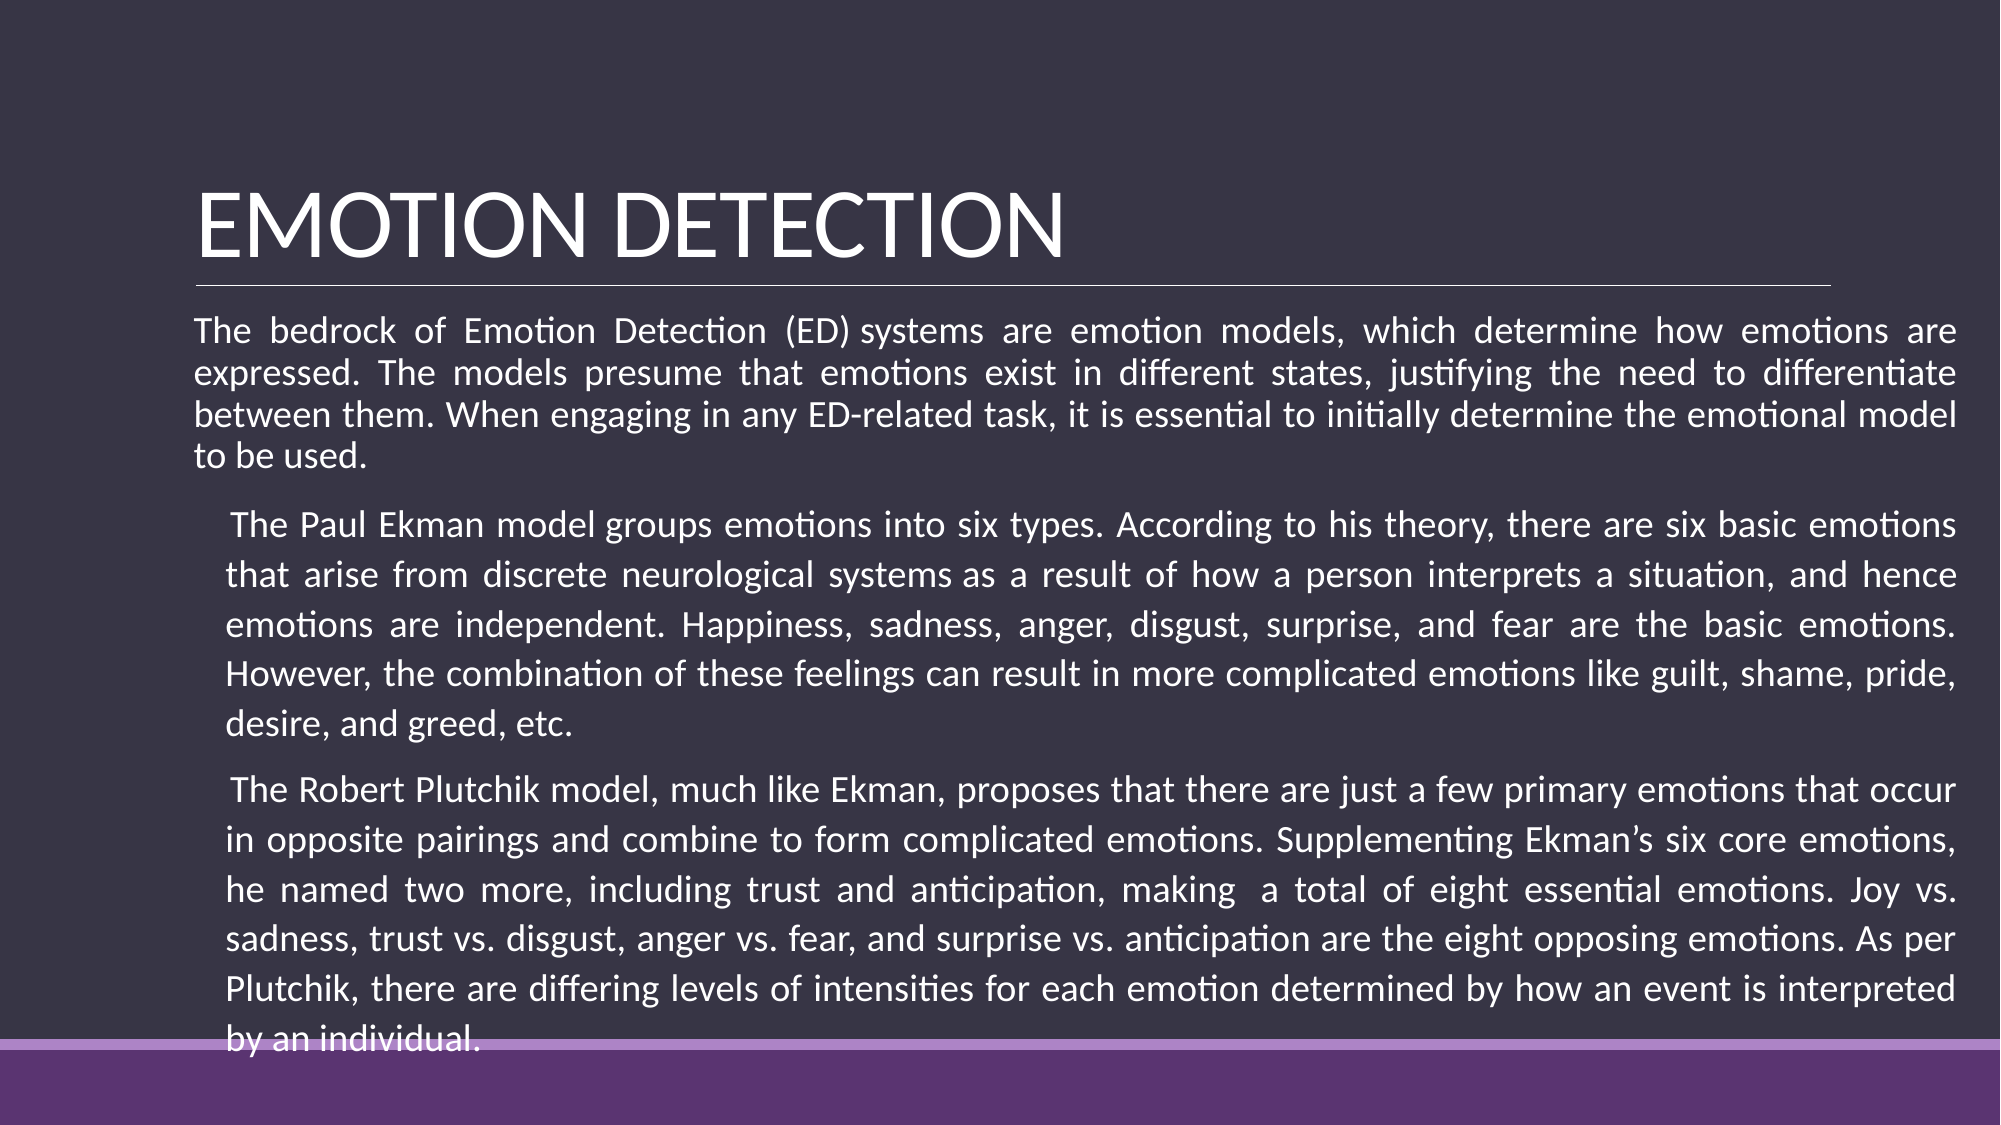

# EMOTION DETECTION
The bedrock of Emotion Detection (ED) systems are emotion models, which determine how emotions are expressed. The models presume that emotions exist in different states, justifying the need to differentiate between them. When engaging in any ED-related task, it is essential to initially determine the emotional model to be used.
The Paul Ekman model groups emotions into six types. According to his theory, there are six basic emotions that arise from discrete neurological systems as a result of how a person interprets a situation, and hence emotions are independent. Happiness, sadness, anger, disgust, surprise, and fear are the basic emotions. However, the combination of these feelings can result in more complicated emotions like guilt, shame, pride, desire, and greed, etc.
The Robert Plutchik model, much like Ekman, proposes that there are just a few primary emotions that occur in opposite pairings and combine to form complicated emotions. Supplementing Ekman’s six core emotions, he named two more, including trust and anticipation, making  a total of eight essential emotions. Joy vs. sadness, trust vs. disgust, anger vs. fear, and surprise vs. anticipation are the eight opposing emotions. As per Plutchik, there are differing levels of intensities for each emotion determined by how an event is interpreted by an individual.